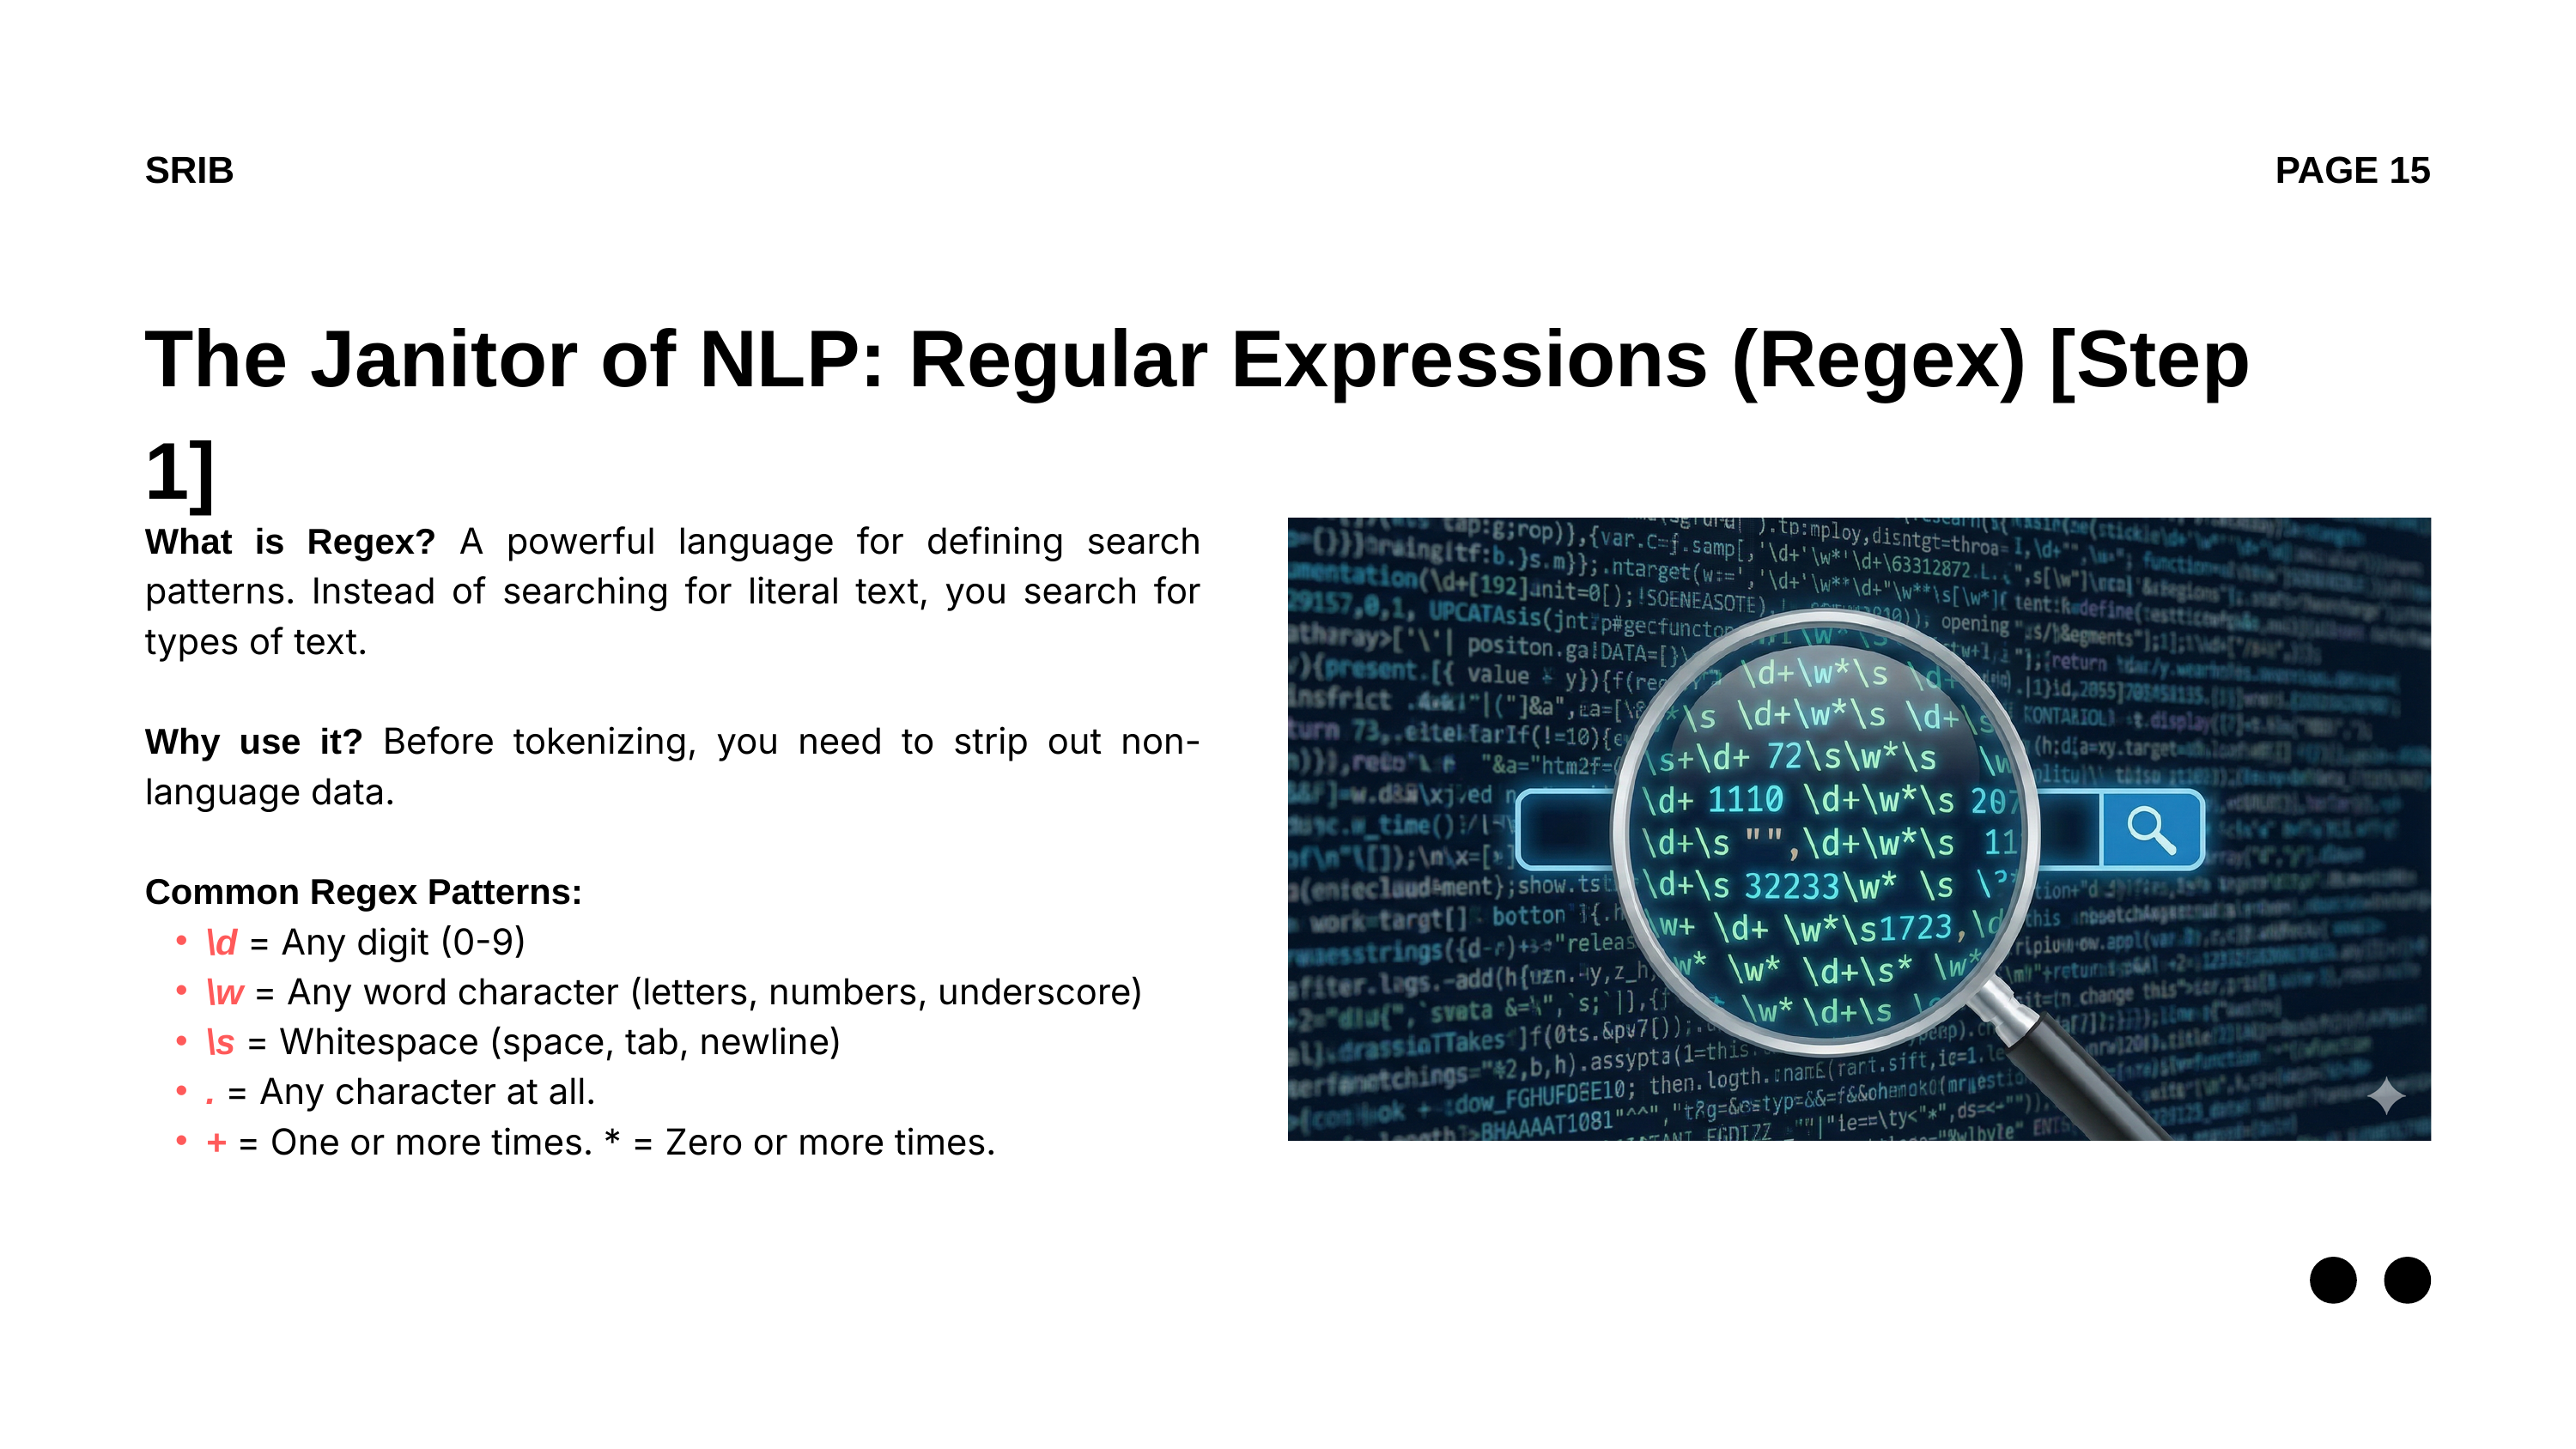

SRIB
PAGE 15
The Janitor of NLP: Regular Expressions (Regex) [Step 1]
What is Regex? A powerful language for defining search patterns. Instead of searching for literal text, you search for types of text.

Why use it? Before tokenizing, you need to strip out non-language data.

Common Regex Patterns:
\d = Any digit (0-9)
\w = Any word character (letters, numbers, underscore)
\s = Whitespace (space, tab, newline)
. = Any character at all.
+ = One or more times. * = Zero or more times.